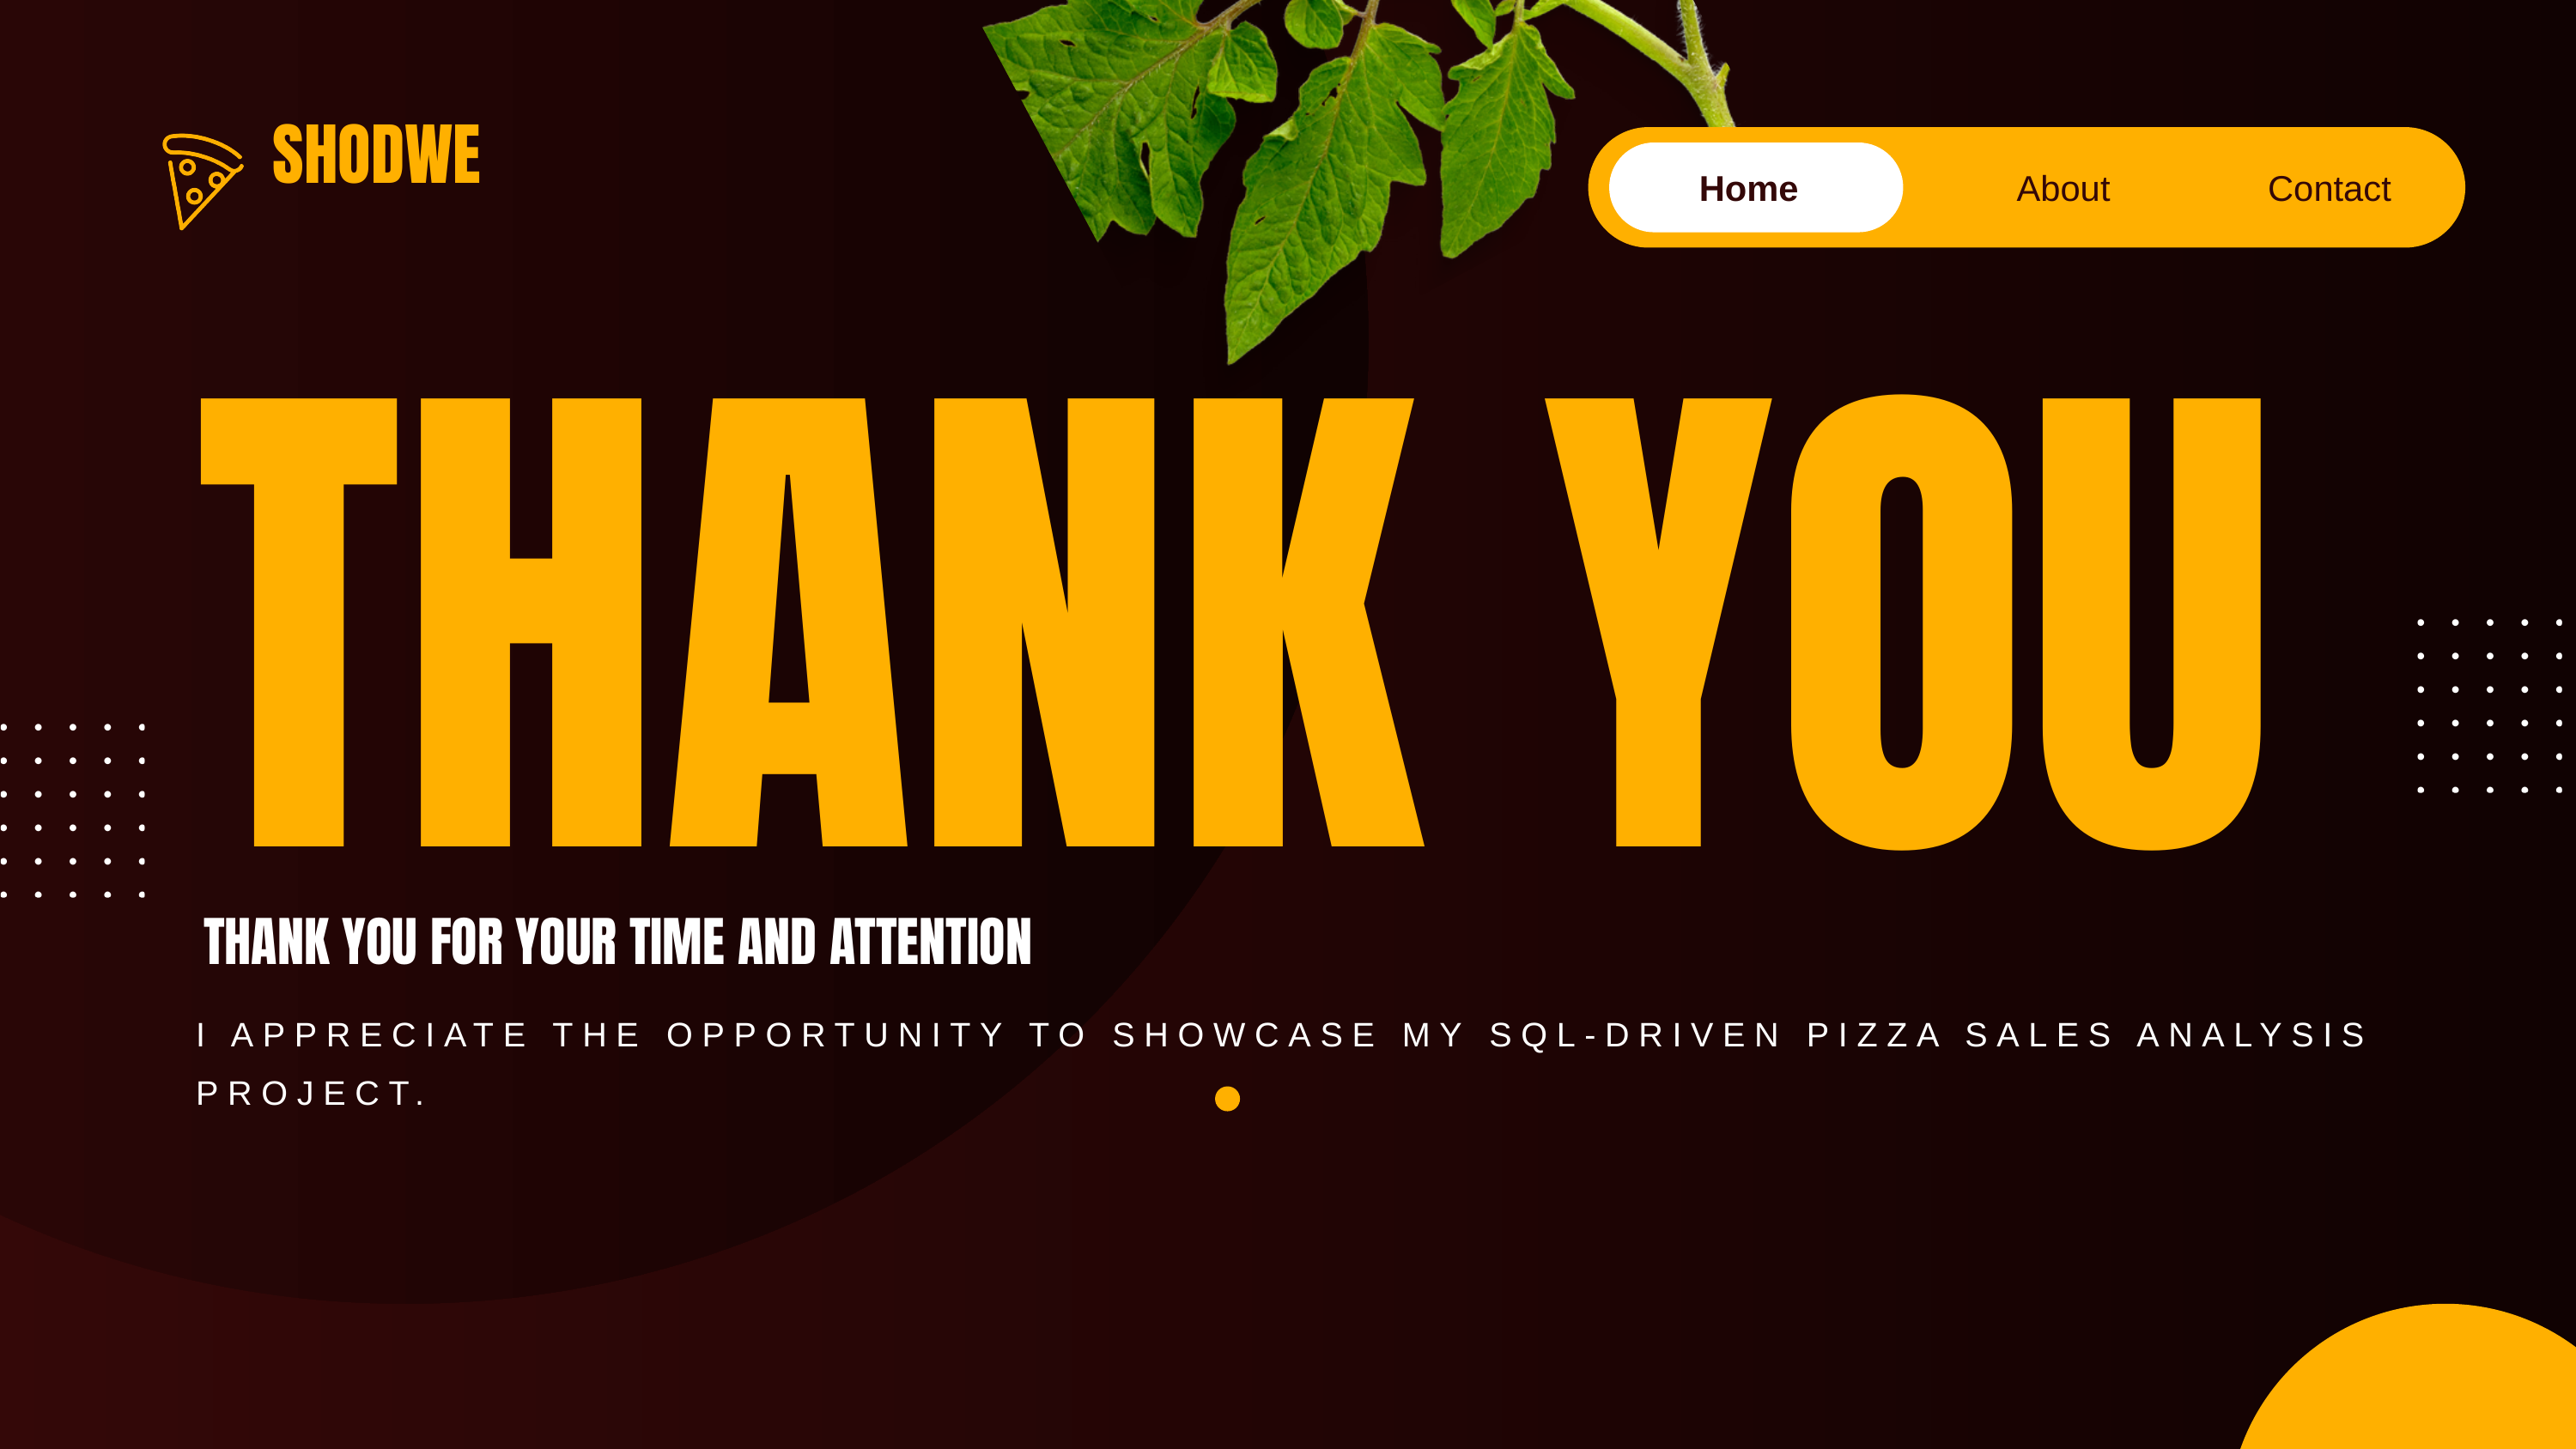

SHODWE

Home
About
Contact
THANK YOU

THANK YOU FOR YOUR TIME AND ATTENTION
I APPRECIATE THE OPPORTUNITY TO SHOWCASE MY SQL-DRIVEN PIZZA SALES ANALYSIS PROJECT.